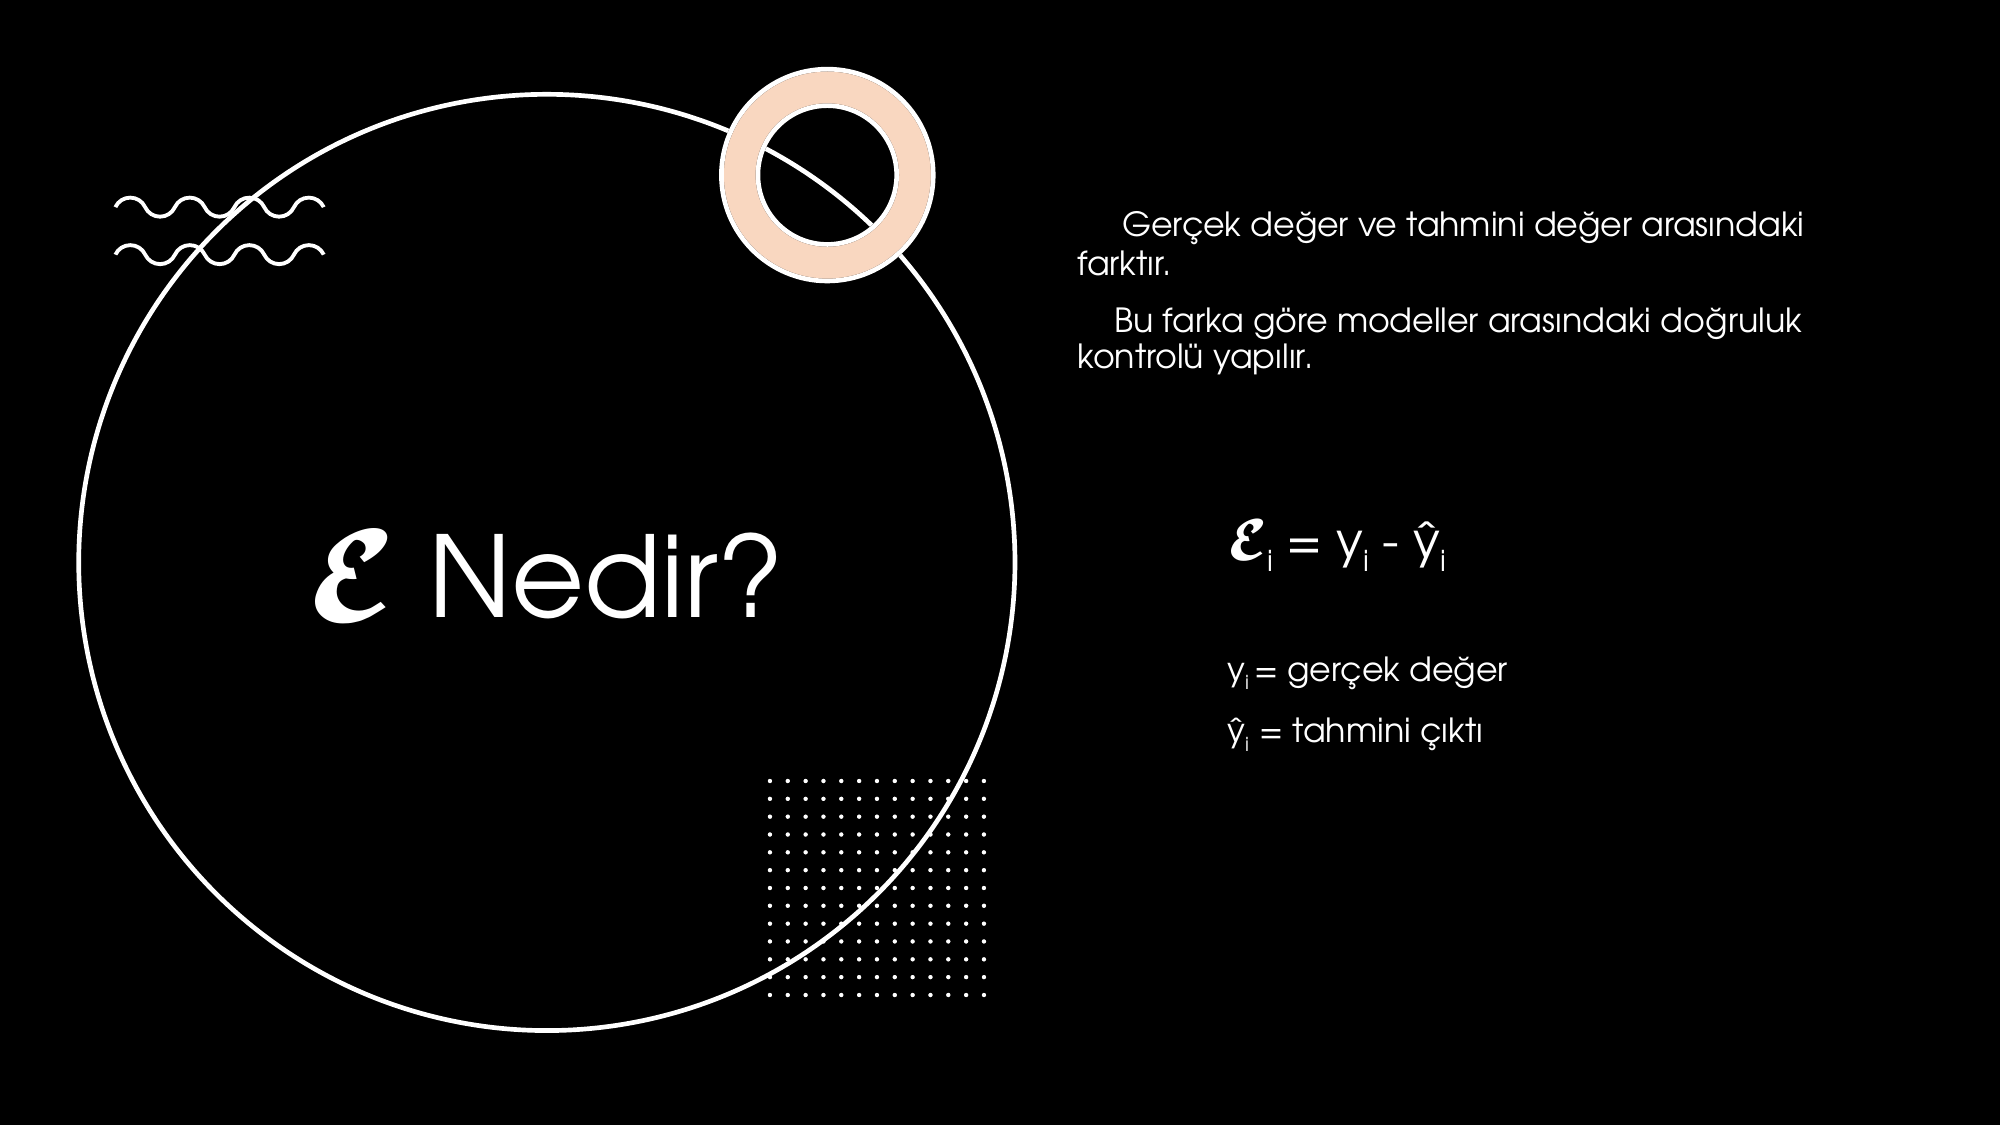

Gerçek değer ve tahmini değer arasındaki farktır.
    Bu farka göre modeller arasındaki doğruluk kontrolü yapılır.

	𝓔i = yi - ŷi

	yi = gerçek değer
	ŷi  = tahmini çıktı

# 𝓔 Nedir?